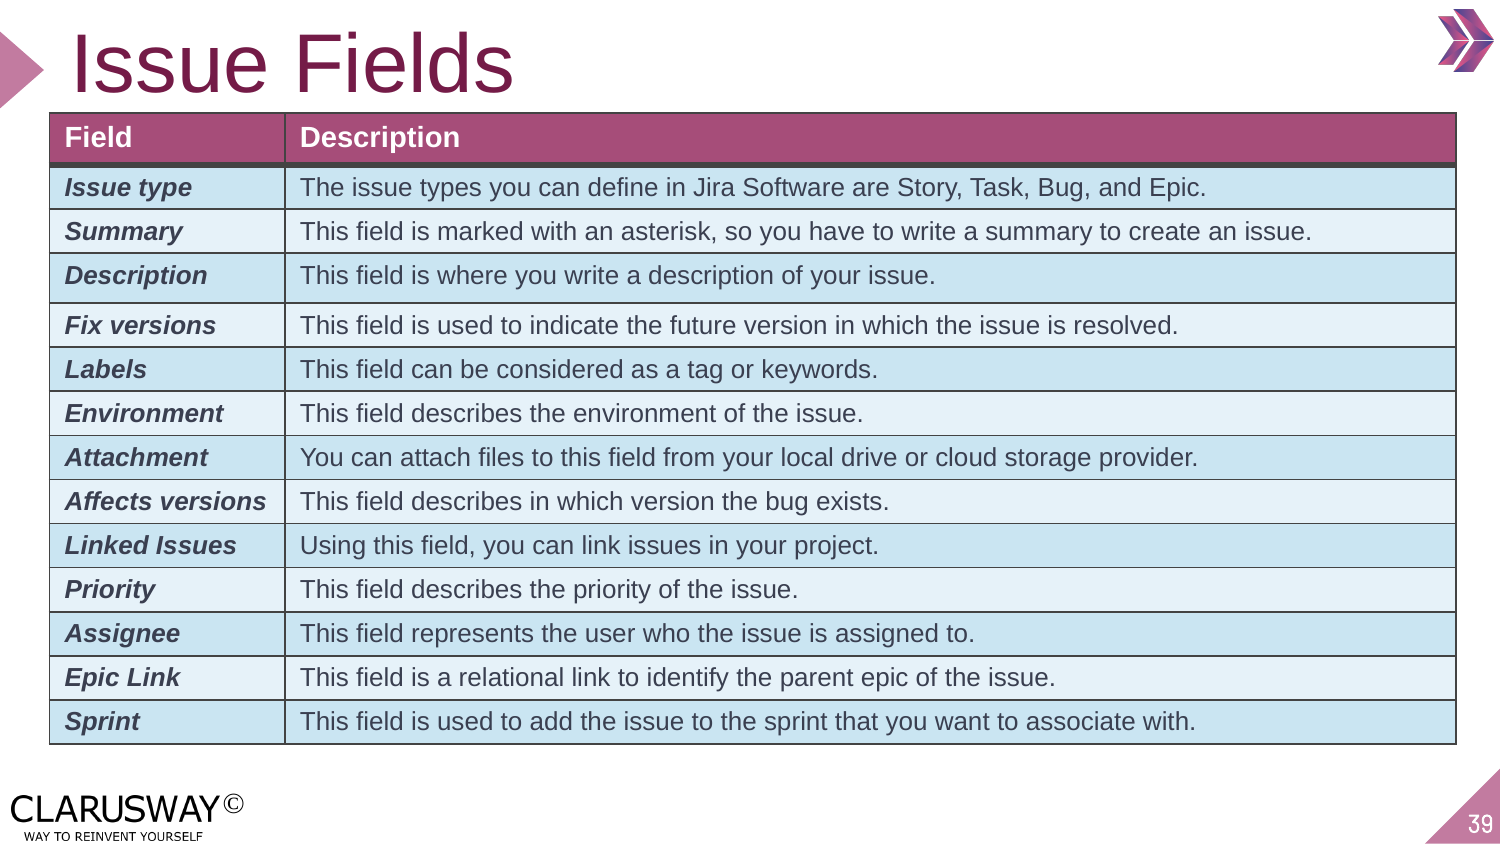

# Issue Fields
| Field | Description |
| --- | --- |
| Issue type | The issue types you can define in Jira Software are Story, Task, Bug, and Epic. |
| Summary | This field is marked with an asterisk, so you have to write a summary to create an issue. |
| Description | This field is where you write a description of your issue. |
| Fix versions | This field is used to indicate the future version in which the issue is resolved. |
| Labels | This field can be considered as a tag or keywords. |
| Environment | This field describes the environment of the issue. |
| Attachment | You can attach files to this field from your local drive or cloud storage provider. |
| Affects versions | This field describes in which version the bug exists. |
| Linked Issues | Using this field, you can link issues in your project. |
| Priority | This field describes the priority of the issue. |
| Assignee | This field represents the user who the issue is assigned to. |
| Epic Link | This field is a relational link to identify the parent epic of the issue. |
| Sprint | This field is used to add the issue to the sprint that you want to associate with. |
39